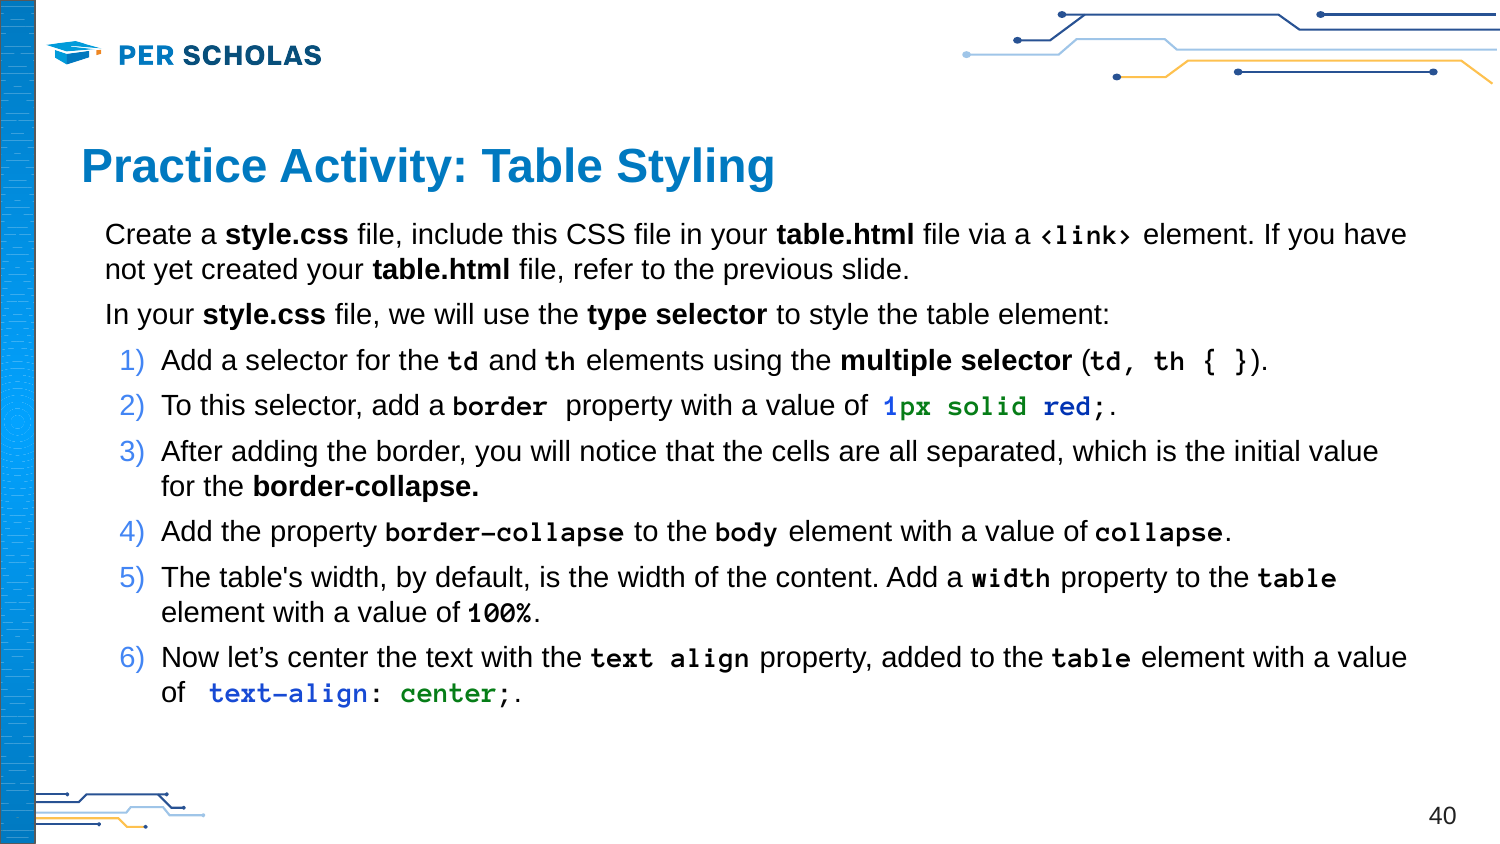

# Practice Activity: Table Styling
Create a style.css file, include this CSS file in your table.html file via a <link> element. If you have not yet created your table.html file, refer to the previous slide.
In your style.css file, we will use the type selector to style the table element:
Add a selector for the td and th elements using the multiple selector (td, th { }).
To this selector, add a border property with a value of 1px solid red;.
After adding the border, you will notice that the cells are all separated, which is the initial value for the border-collapse.
Add the property border-collapse to the body element with a value of collapse.
The table's width, by default, is the width of the content. Add a width property to the table element with a value of 100%.
Now let’s center the text with the text align property, added to the table element with a value of  text-align: center;.
40